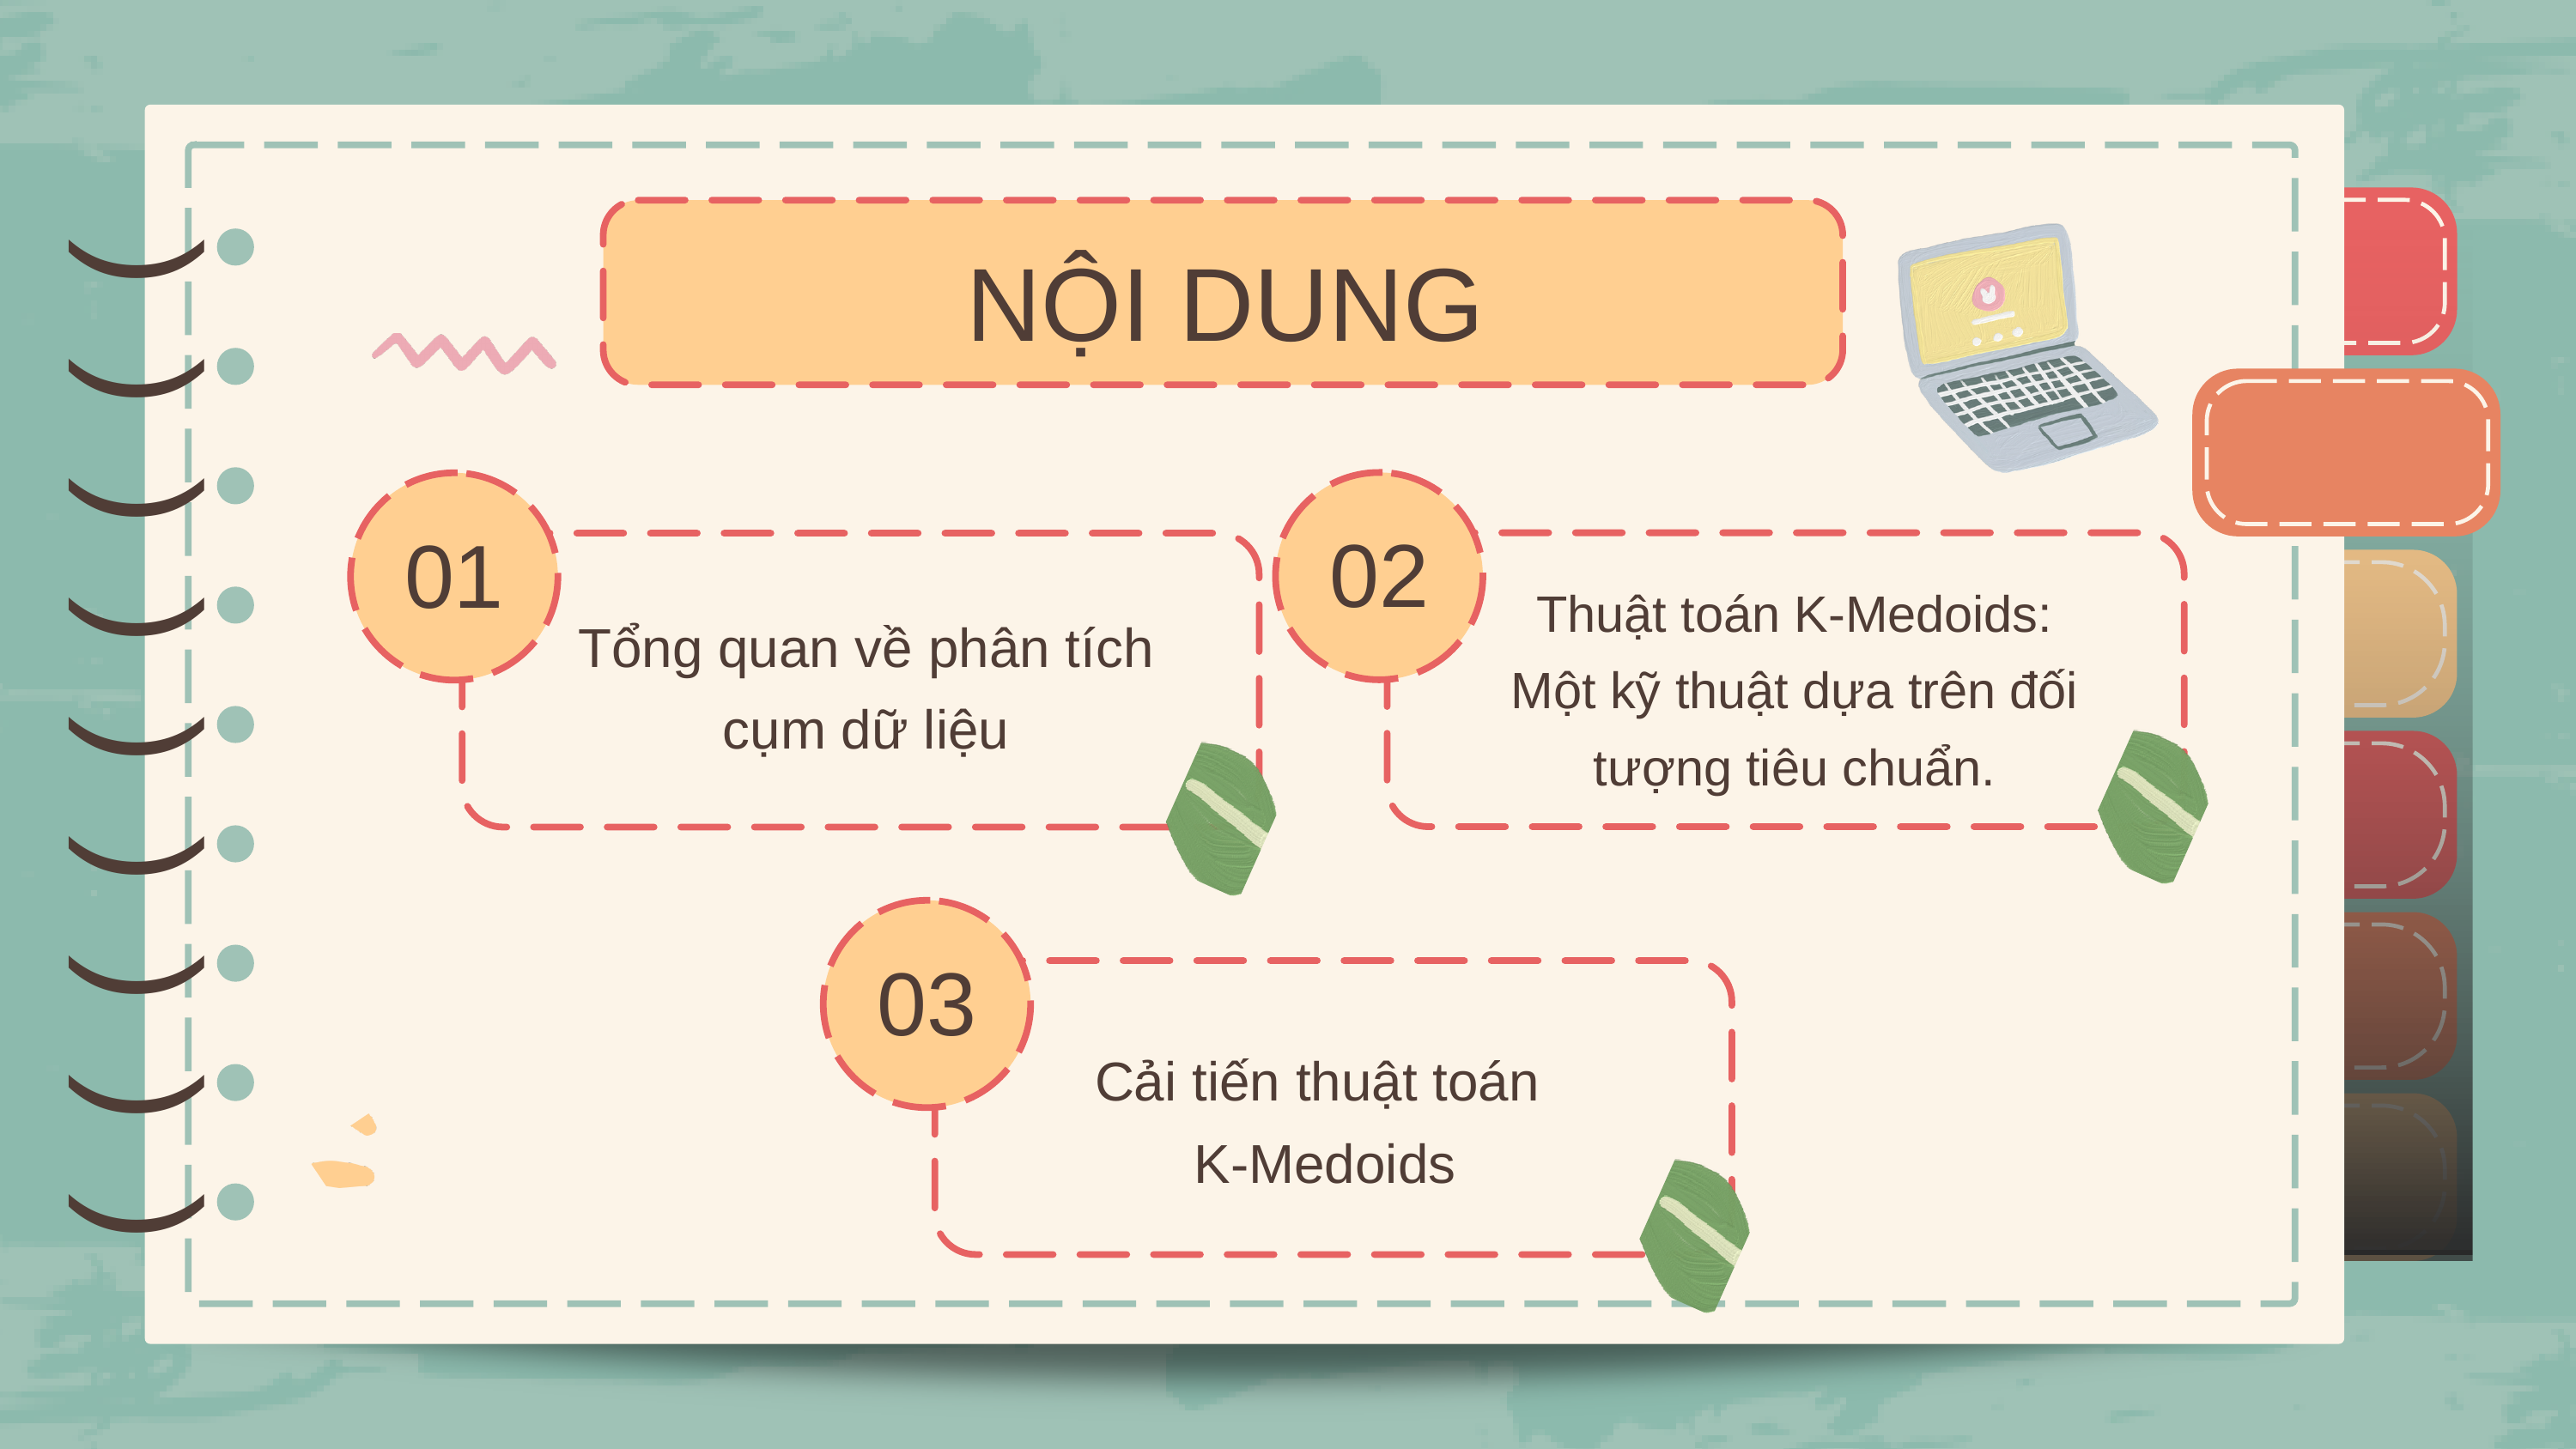

NỘI DUNG
)
)
)
)
)
)
)
)
)

)
)
)
)
)
)
)
)
)

02

Thuật toán K-Medoids:
Một kỹ thuật dựa trên đối tượng tiêu chuẩn.

01

Tổng quan về phân tích cụm dữ liệu

03

Cải tiến thuật toán
K-Medoids